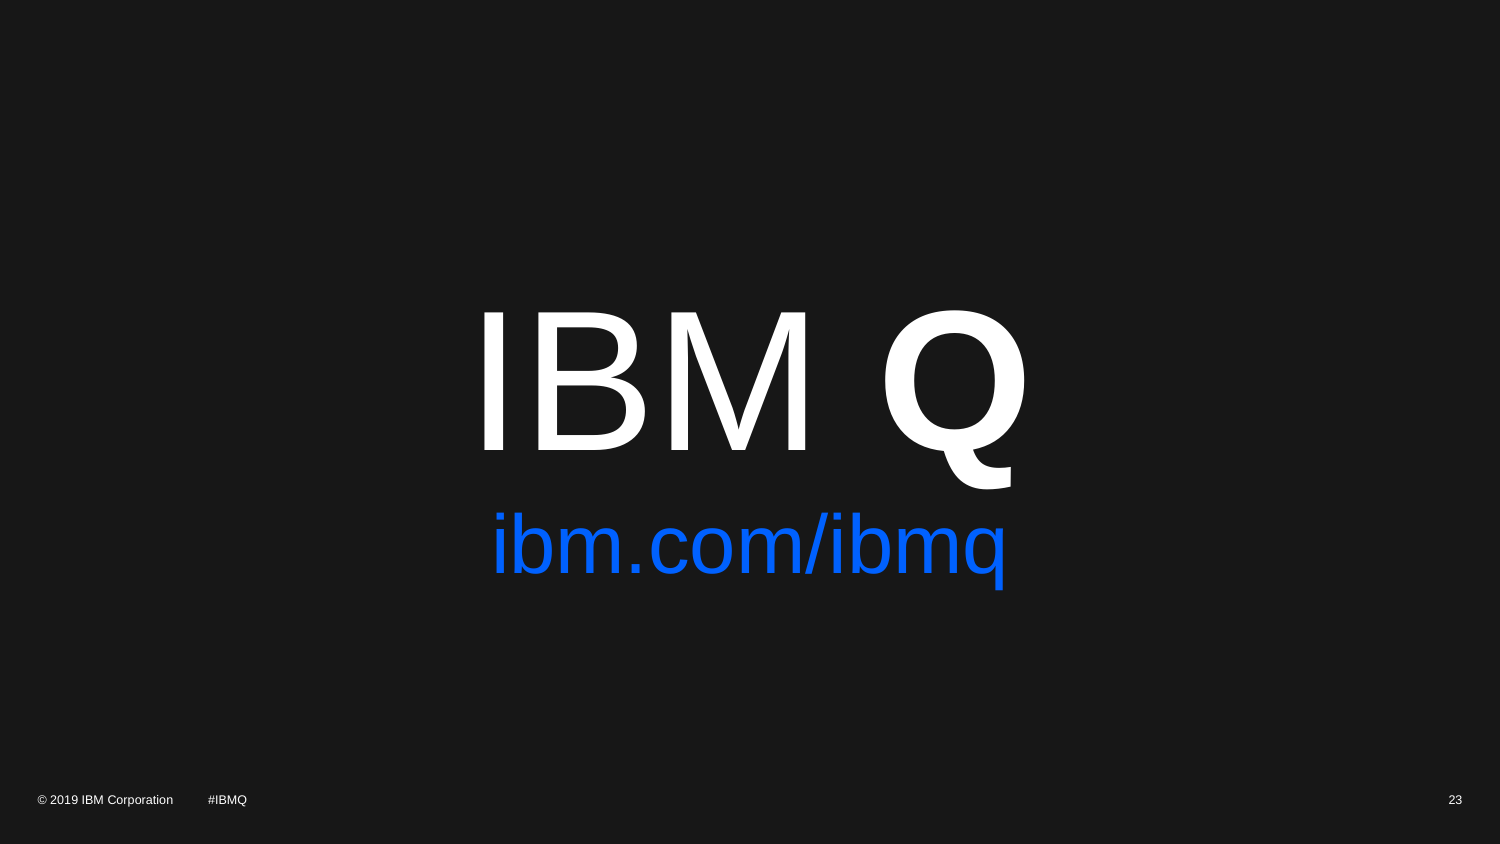

G
IBM Q
ibm.com/ibmq
T0
© 2019 IBM Corporation          #IBMQ
23